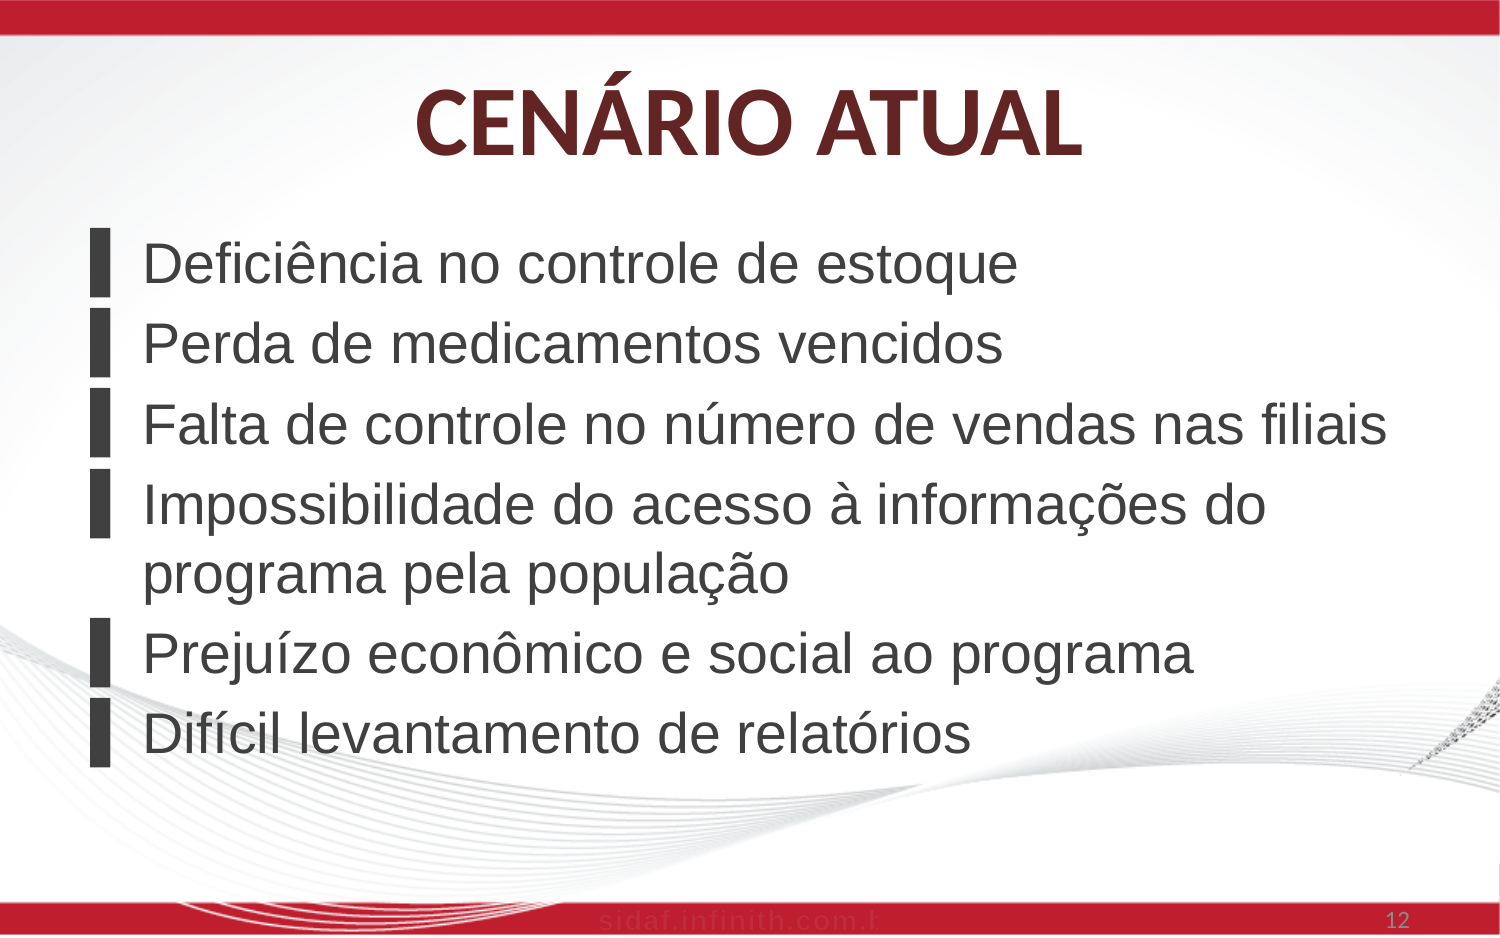

# Cenário atual
Deficiência no controle de estoque
Perda de medicamentos vencidos
Falta de controle no número de vendas nas filiais
Impossibilidade do acesso à informações do programa pela população
Prejuízo econômico e social ao programa
Difícil levantamento de relatórios
12